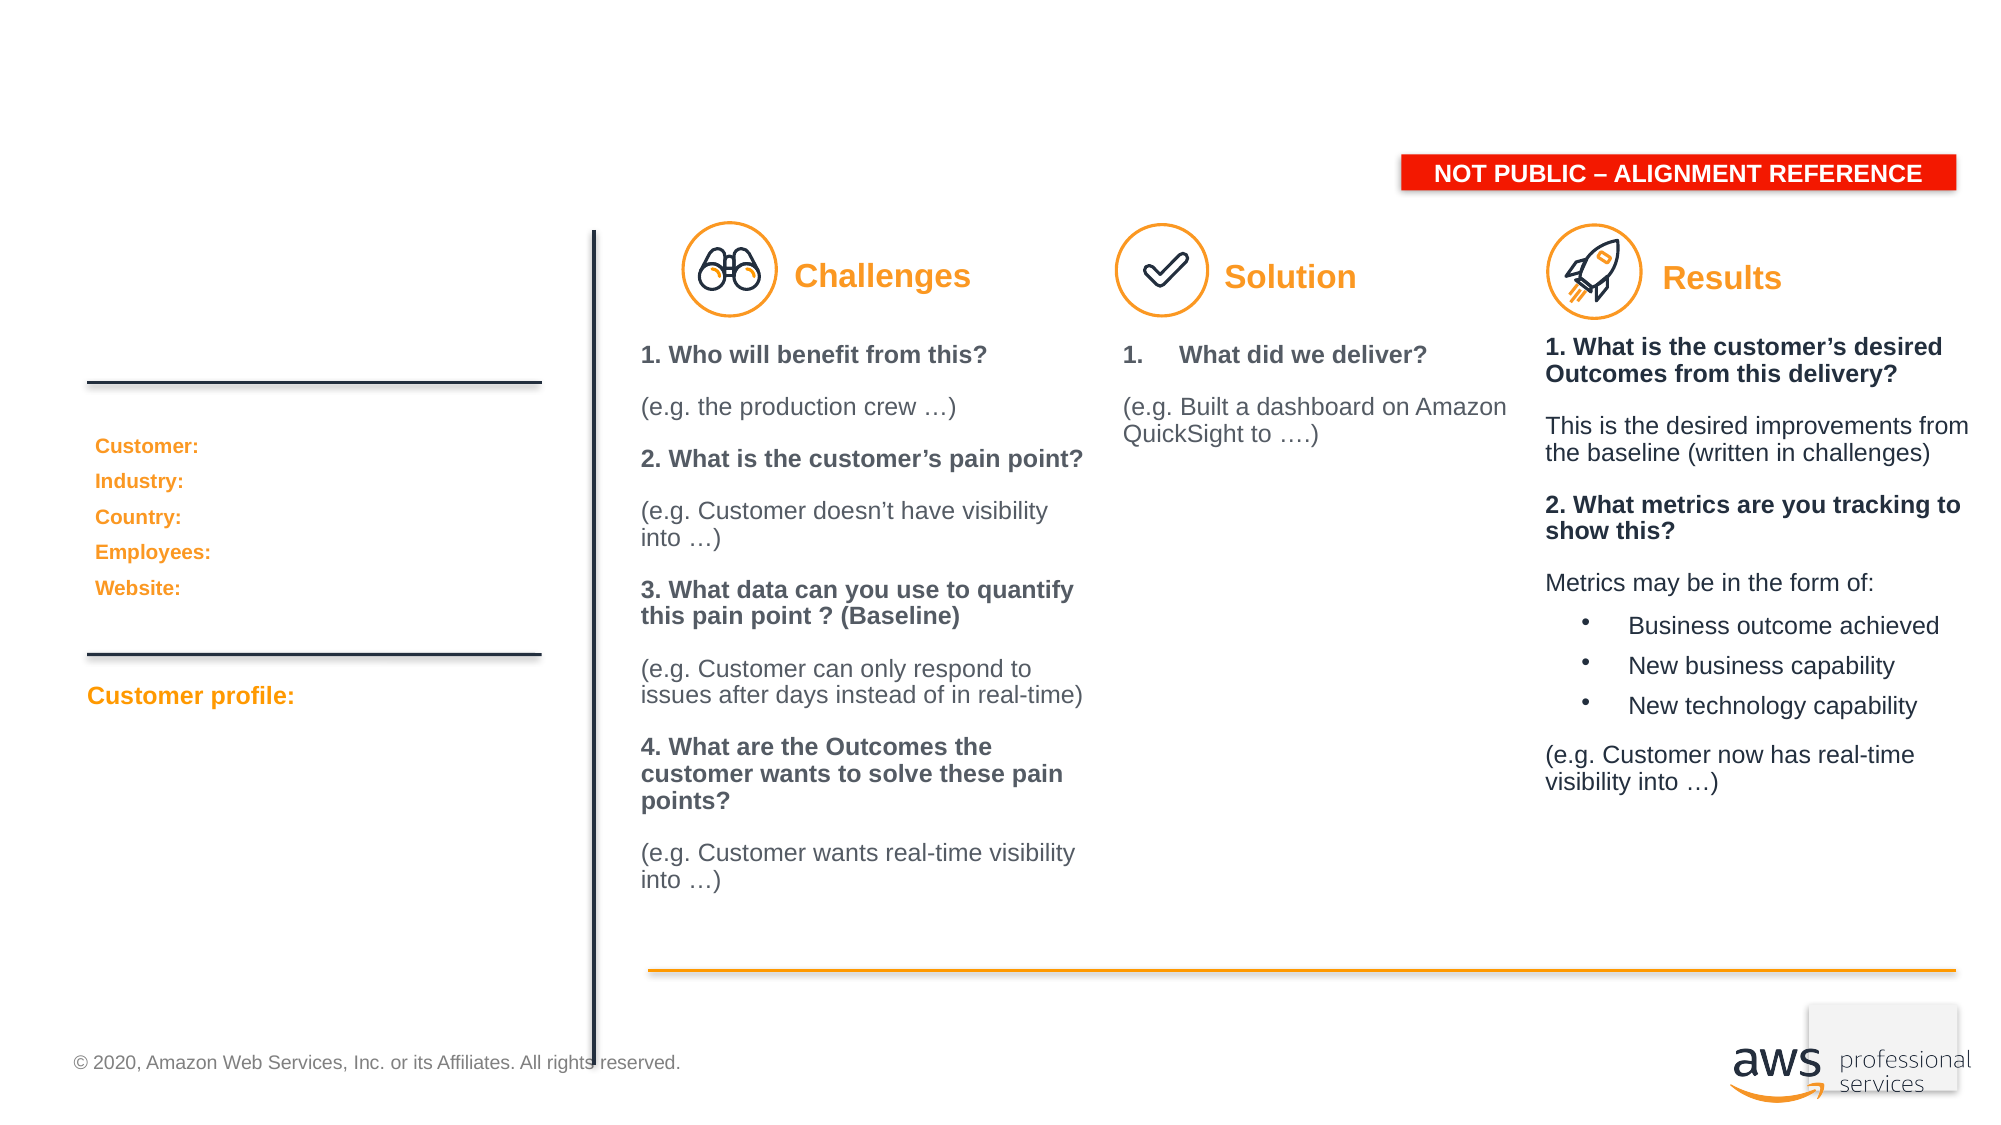

1. What is the customer’s desired Outcomes from this delivery?
This is the desired improvements from the baseline (written in challenges)
2. What metrics are you tracking to show this?
Metrics may be in the form of:
Business outcome achieved
New business capability
New technology capability
(e.g. Customer now has real-time visibility into …)

1. Who will benefit from this?
(e.g. the production crew …)
2. What is the customer’s pain point?
(e.g. Customer doesn’t have visibility into …)
3. What data can you use to quantify this pain point ? (Baseline)
(e.g. Customer can only respond to issues after days instead of in real-time)
4. What are the Outcomes the customer wants to solve these pain points?
(e.g. Customer wants real-time visibility into …)

What did we deliver?
(e.g. Built a dashboard on Amazon QuickSight to ….)